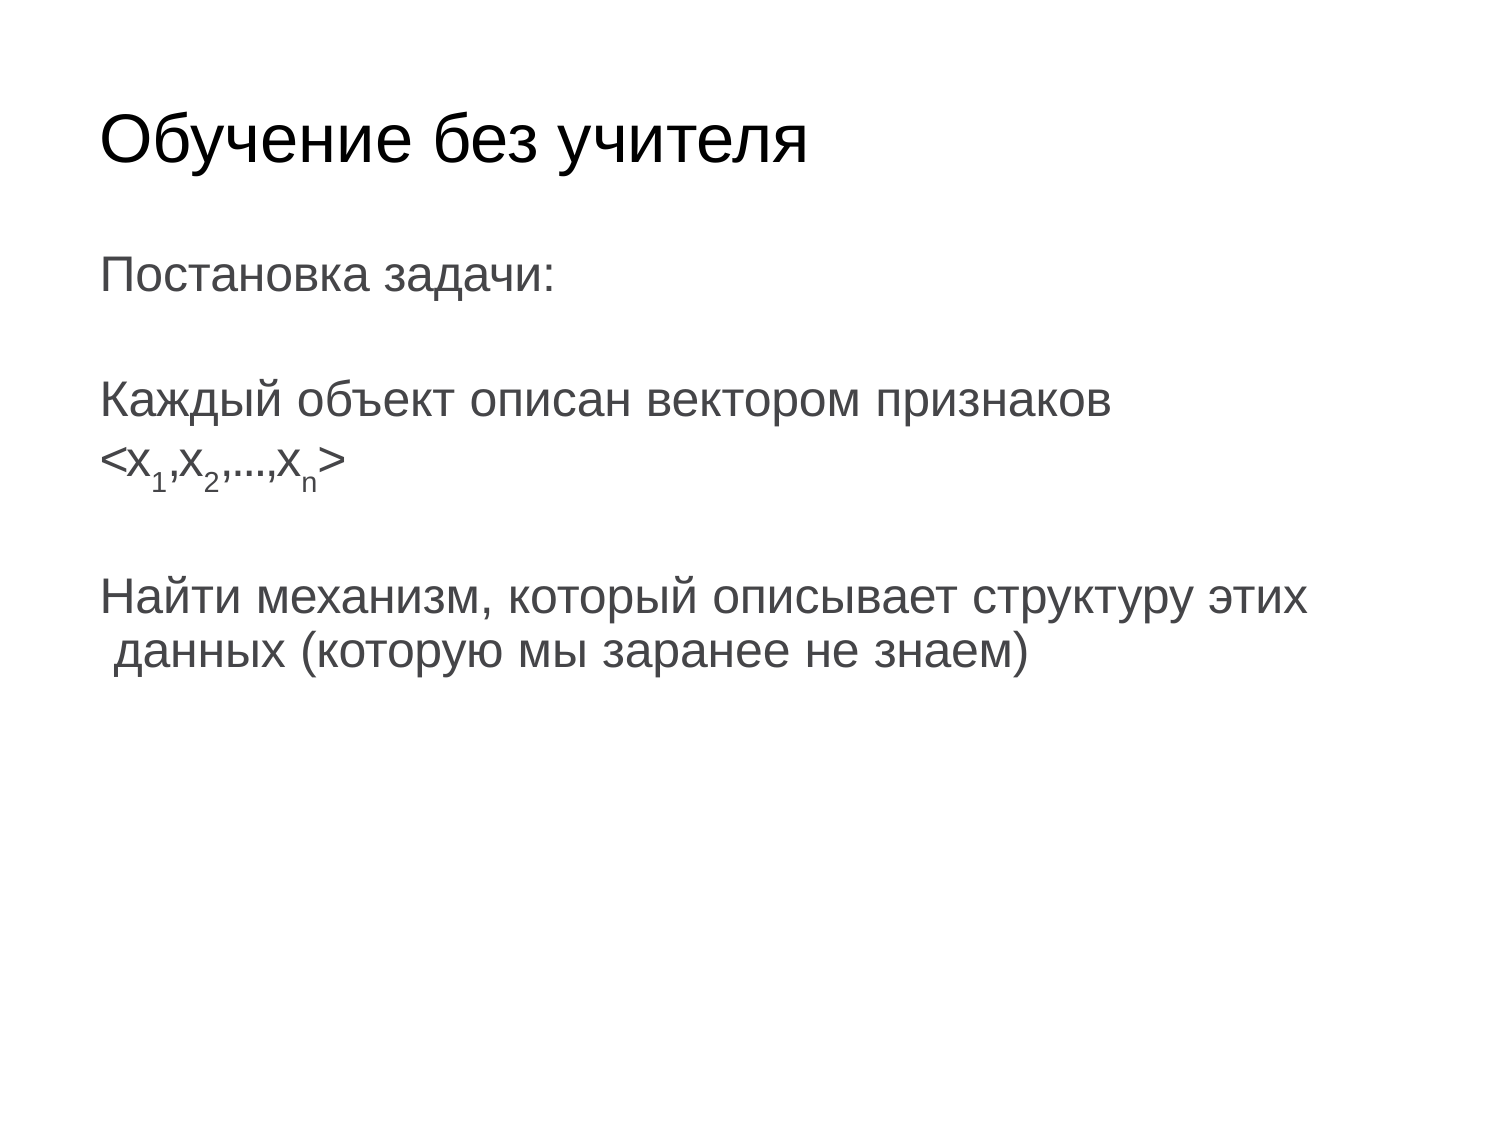

# Обучение без учителя
Постановка задачи:

Каждый объект описан вектором признаков <x1,x2,...,xn>

Найти механизм, который описывает структуру этих  данных (которую мы заранее не знаем)